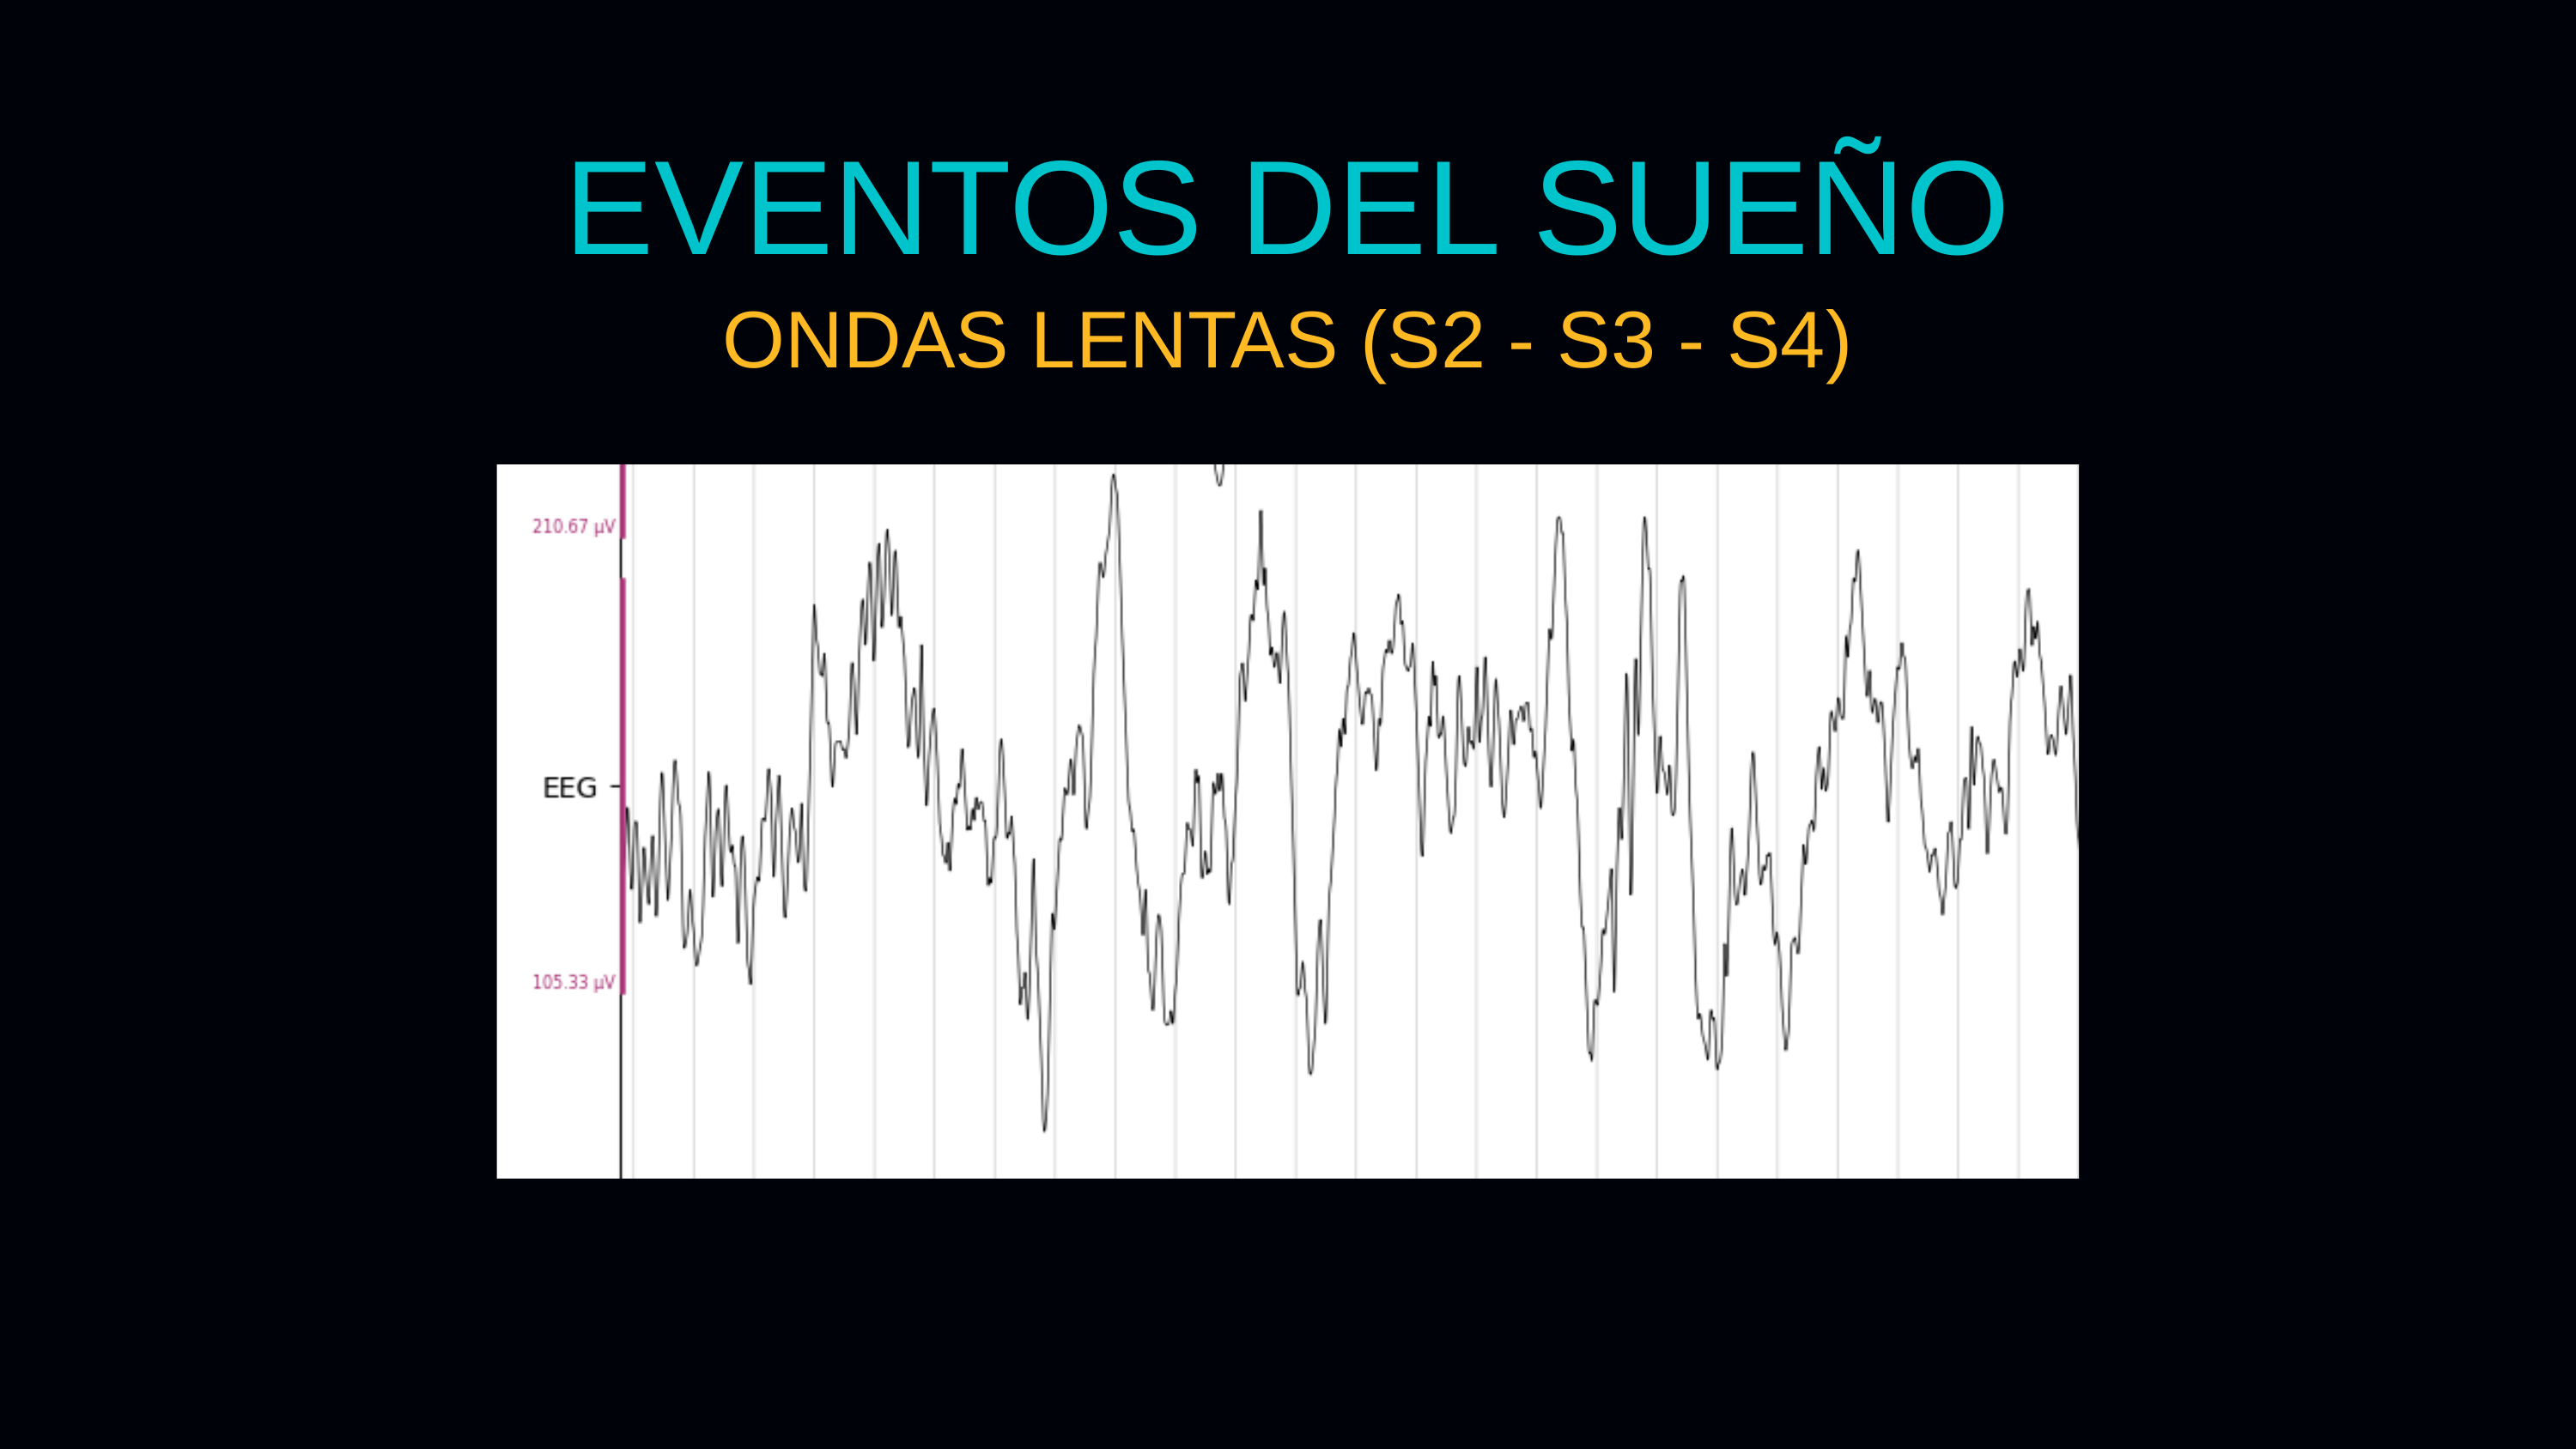

EVENTOS DEL SUEÑO
ONDAS LENTAS (S2 - S3 - S4)